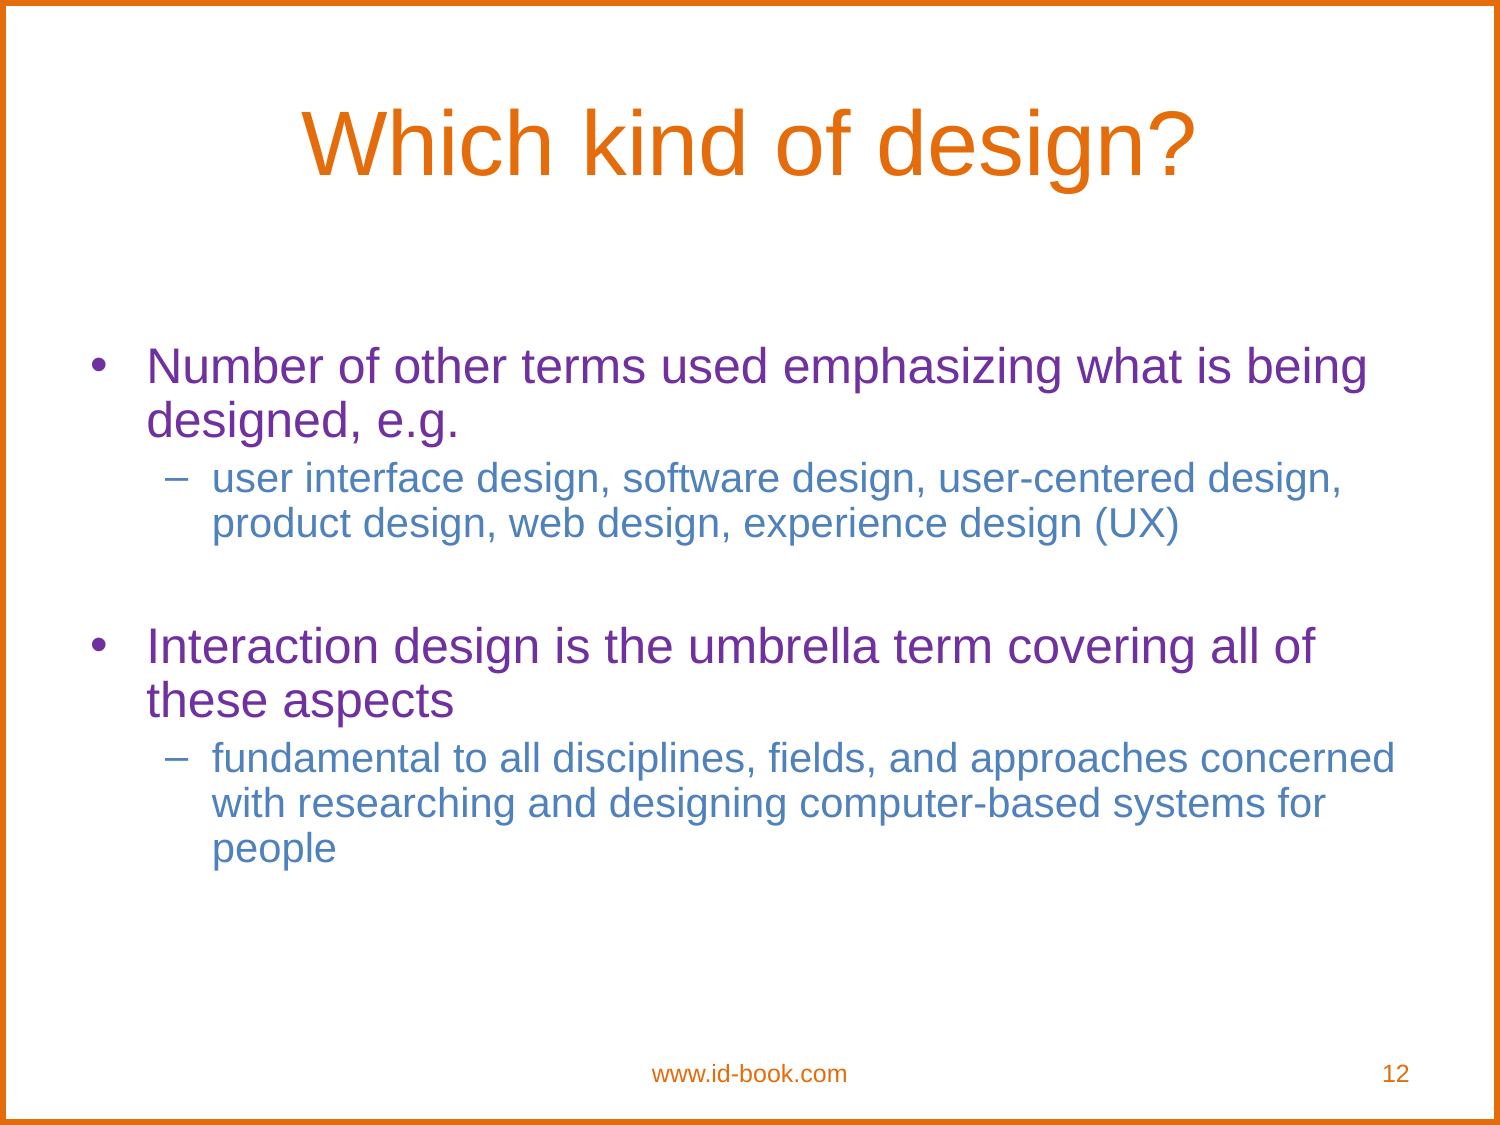

# Which kind of design?

Number of other terms used emphasizing what is being designed, e.g.
user interface design, software design, user-centered design, product design, web design, experience design (UX)

Interaction design is the umbrella term covering all of these aspects
fundamental to all disciplines, fields, and approaches concerned with researching and designing computer-based systems for people
www.id-book.com
12